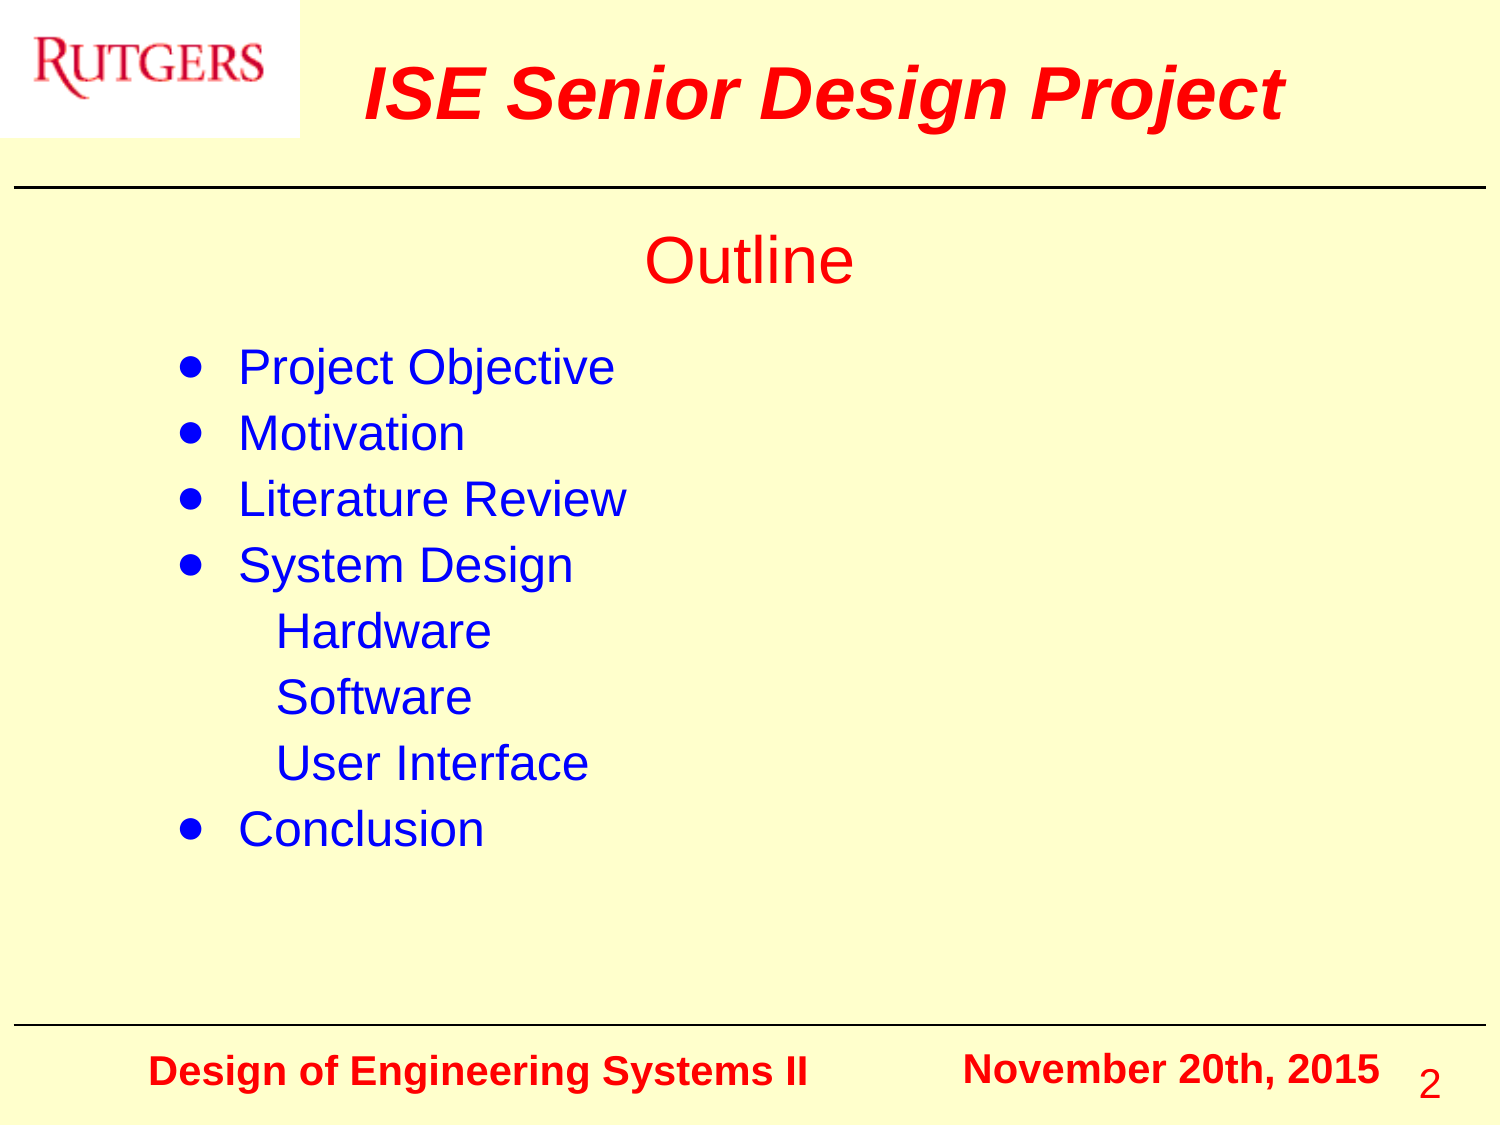

# Outline
Project Objective
Motivation
Literature Review
System Design
Hardware
Software
User Interface
Conclusion

November 20th, 2015
2